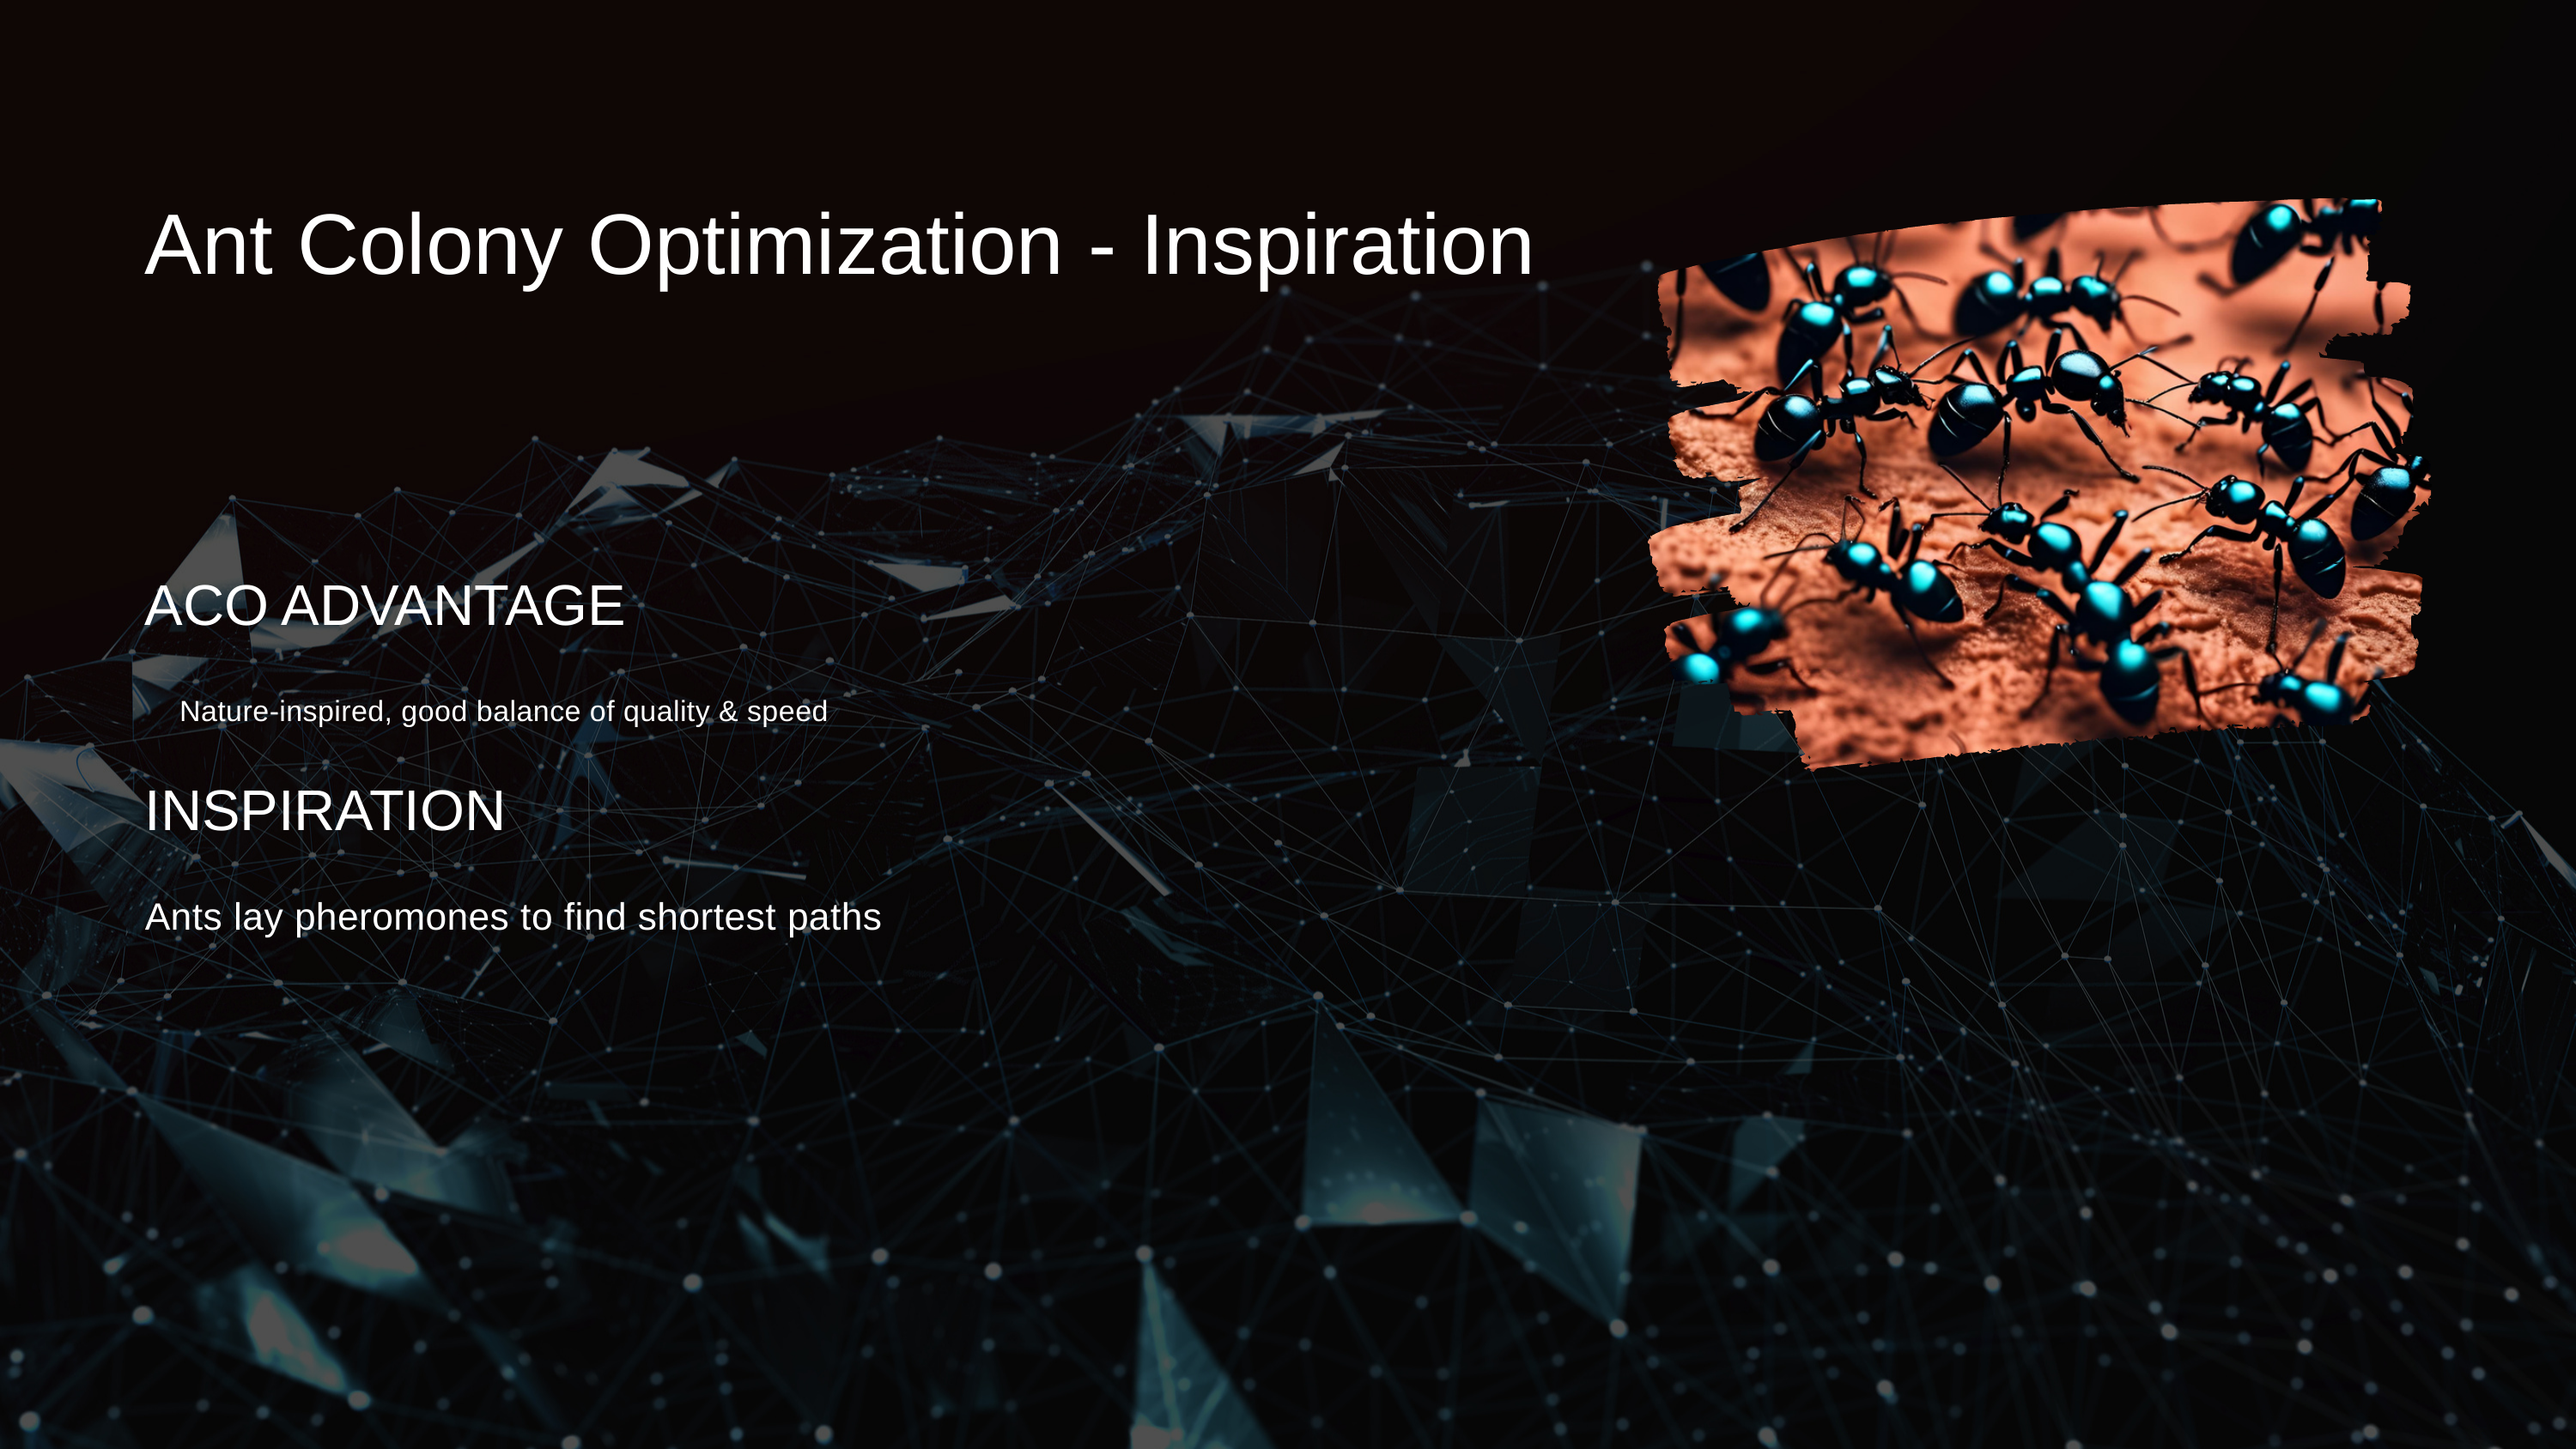

Ant Colony Optimization - Inspiration

ACO ADVANTAGE
Nature-inspired, good balance of quality & speed
INSPIRATION
Ants lay pheromones to find shortest paths